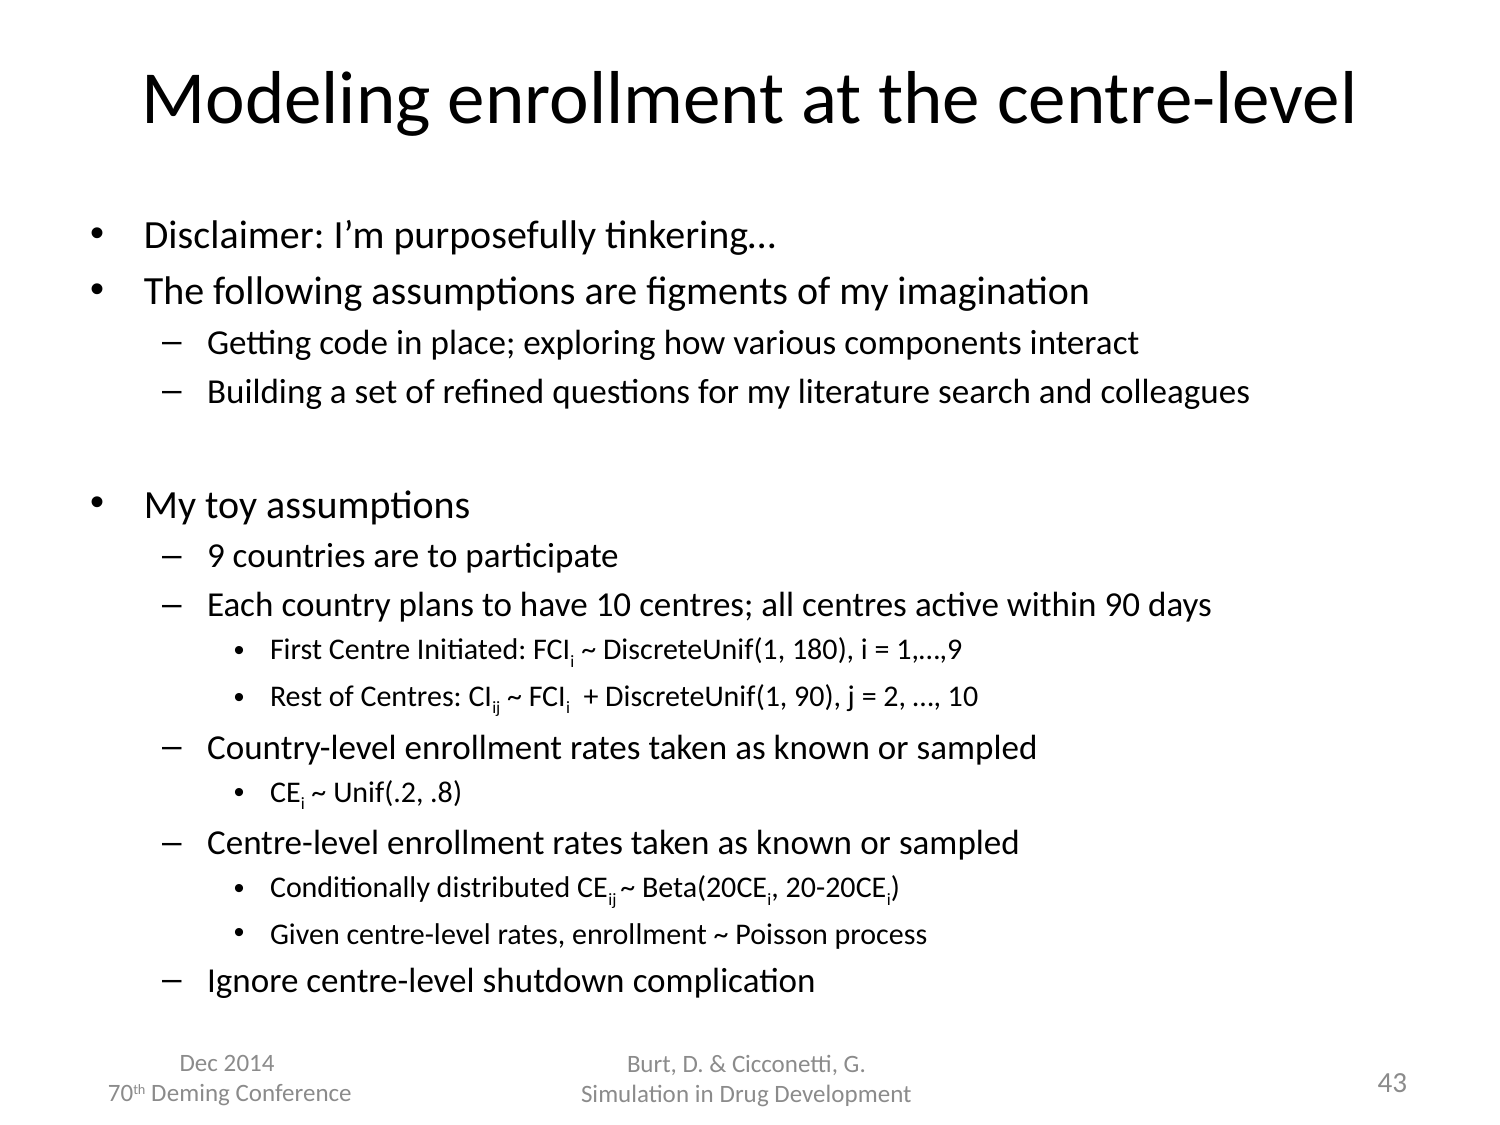

# Modeling enrollment at the centre-level
Disclaimer: I’m purposefully tinkering…
The following assumptions are figments of my imagination
Getting code in place; exploring how various components interact
Building a set of refined questions for my literature search and colleagues

My toy assumptions
9 countries are to participate
Each country plans to have 10 centres; all centres active within 90 days
First Centre Initiated: FCIi ~ DiscreteUnif(1, 180), i = 1,…,9
Rest of Centres: CIij ~ FCIi  + DiscreteUnif(1, 90), j = 2, …, 10
Country-level enrollment rates taken as known or sampled
CEi ~ Unif(.2, .8)
Centre-level enrollment rates taken as known or sampled
Conditionally distributed CEij ~ Beta(20CEi, 20-20CEi)
Given centre-level rates, enrollment ~ Poisson process
Ignore centre-level shutdown complication